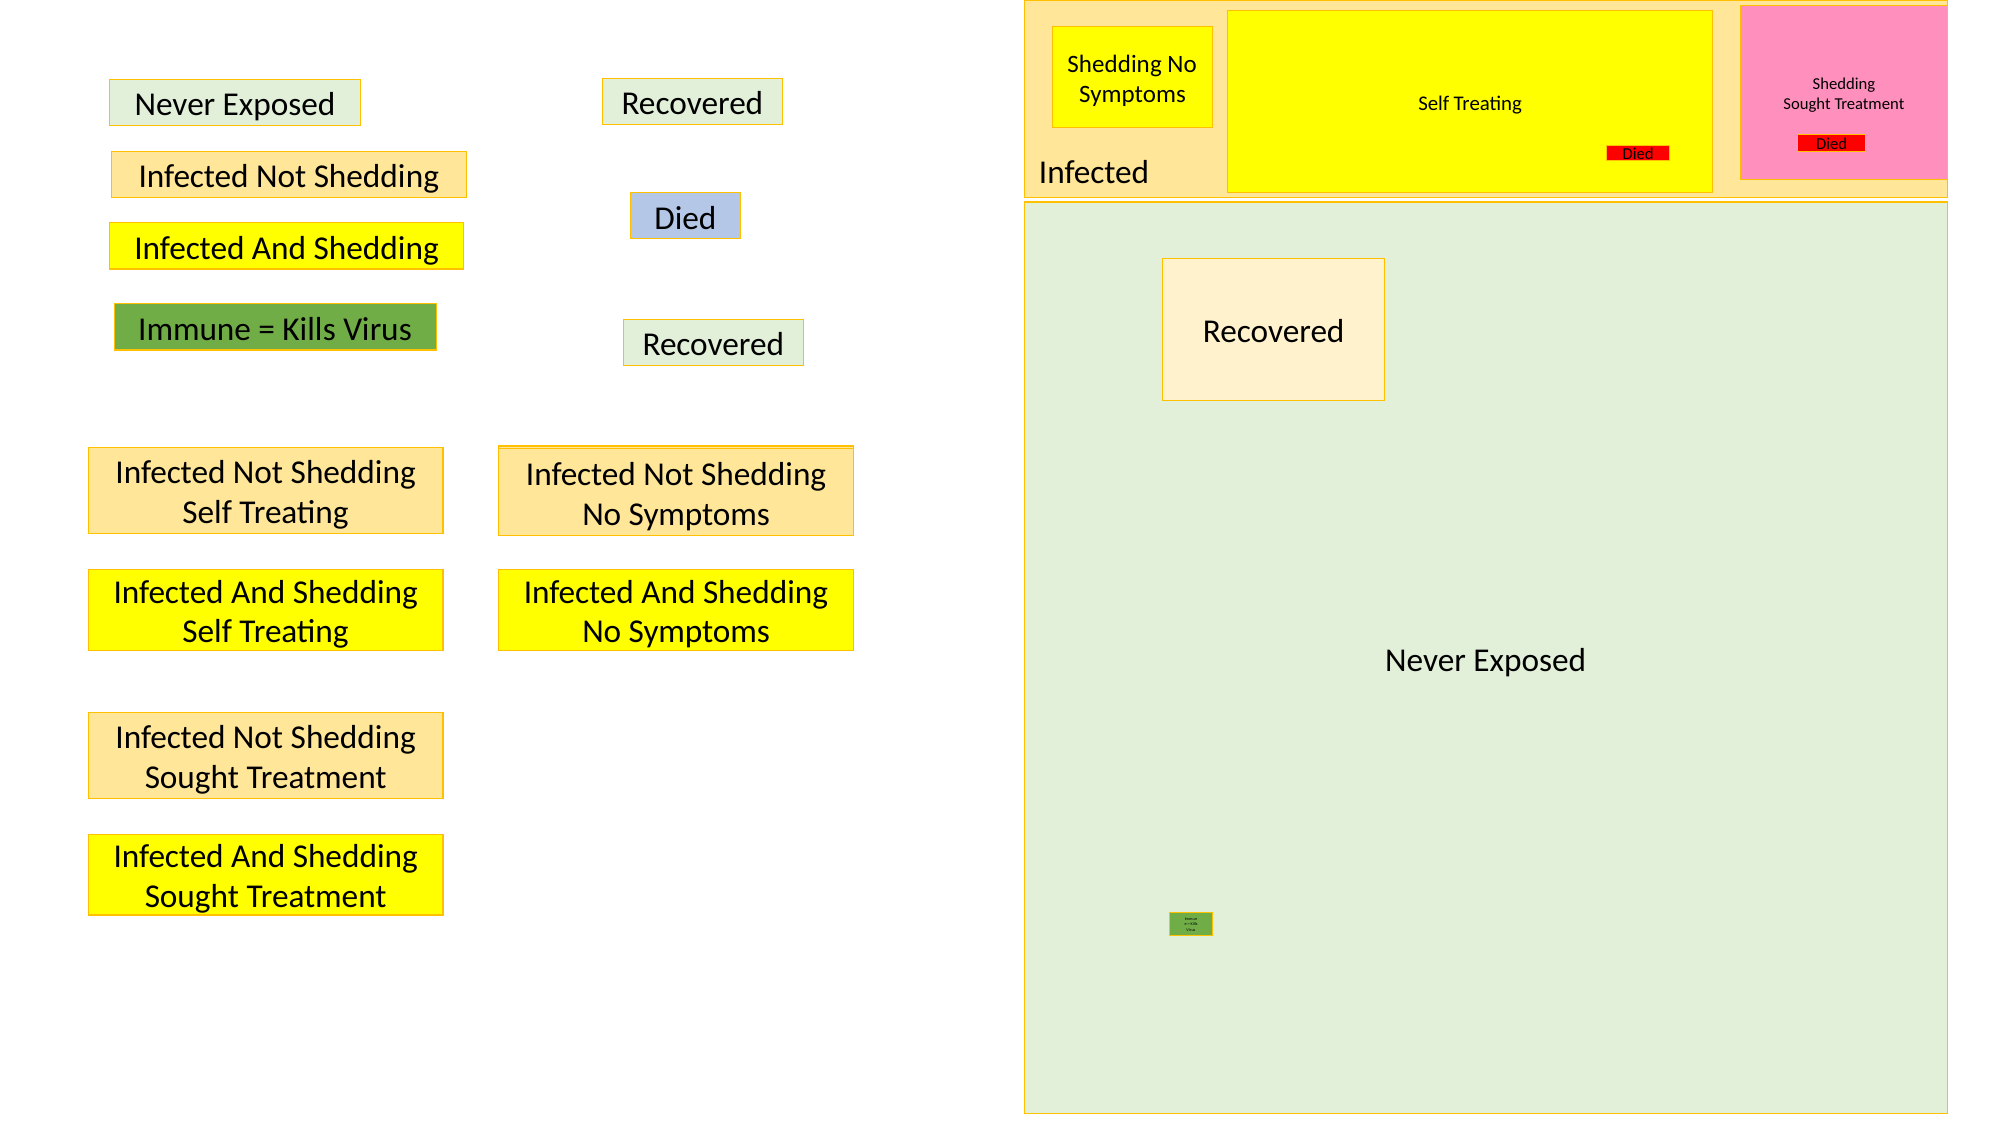

Infected
Shedding
Sought Treatment
Self Treating
Shedding No Symptoms
Recovered
Never Exposed
Died
Died
Infected Not Shedding
Died
Never Exposed
Infected And Shedding
Recovered
Immune = Kills Virus
Recovered
Infected Not Shedding
No Symptoms
Infected Not Shedding
Self Treating
Infected Not Shedding
No Symptoms
Infected And Shedding
Self Treating
Infected And Shedding
No Symptoms
Infected Not Shedding
Sought Treatment
Infected And Shedding
Sought Treatment
Immune = Kills Virus